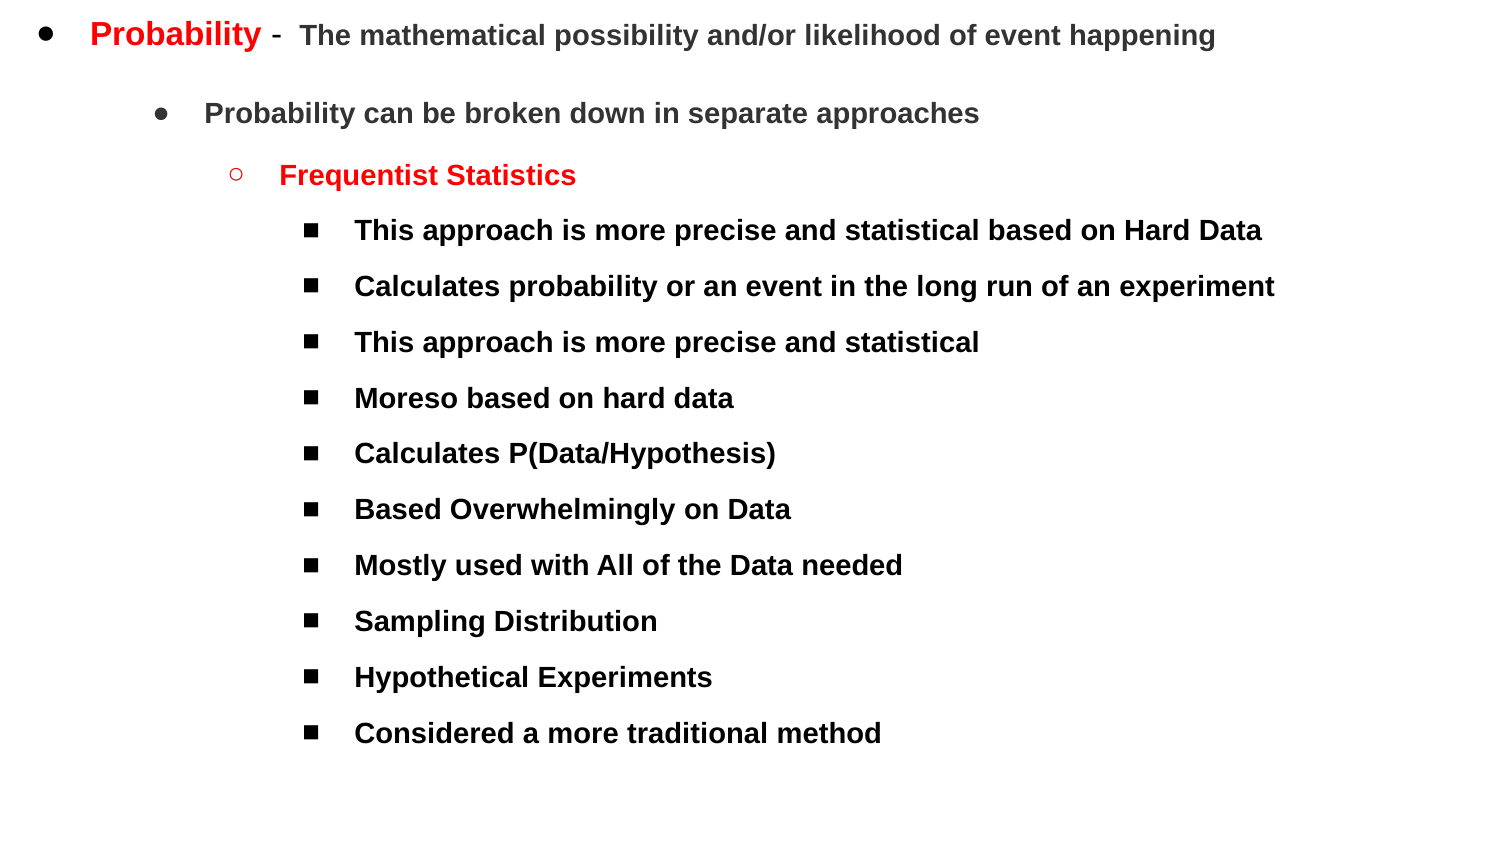

Probability -  The mathematical possibility and/or likelihood of event happening
Probability can be broken down in separate approaches
Frequentist Statistics
This approach is more precise and statistical based on Hard Data
Calculates probability or an event in the long run of an experiment
This approach is more precise and statistical
Moreso based on hard data
Calculates P(Data/Hypothesis)
Based Overwhelmingly on Data
Mostly used with All of the Data needed
Sampling Distribution
Hypothetical Experiments
Considered a more traditional method